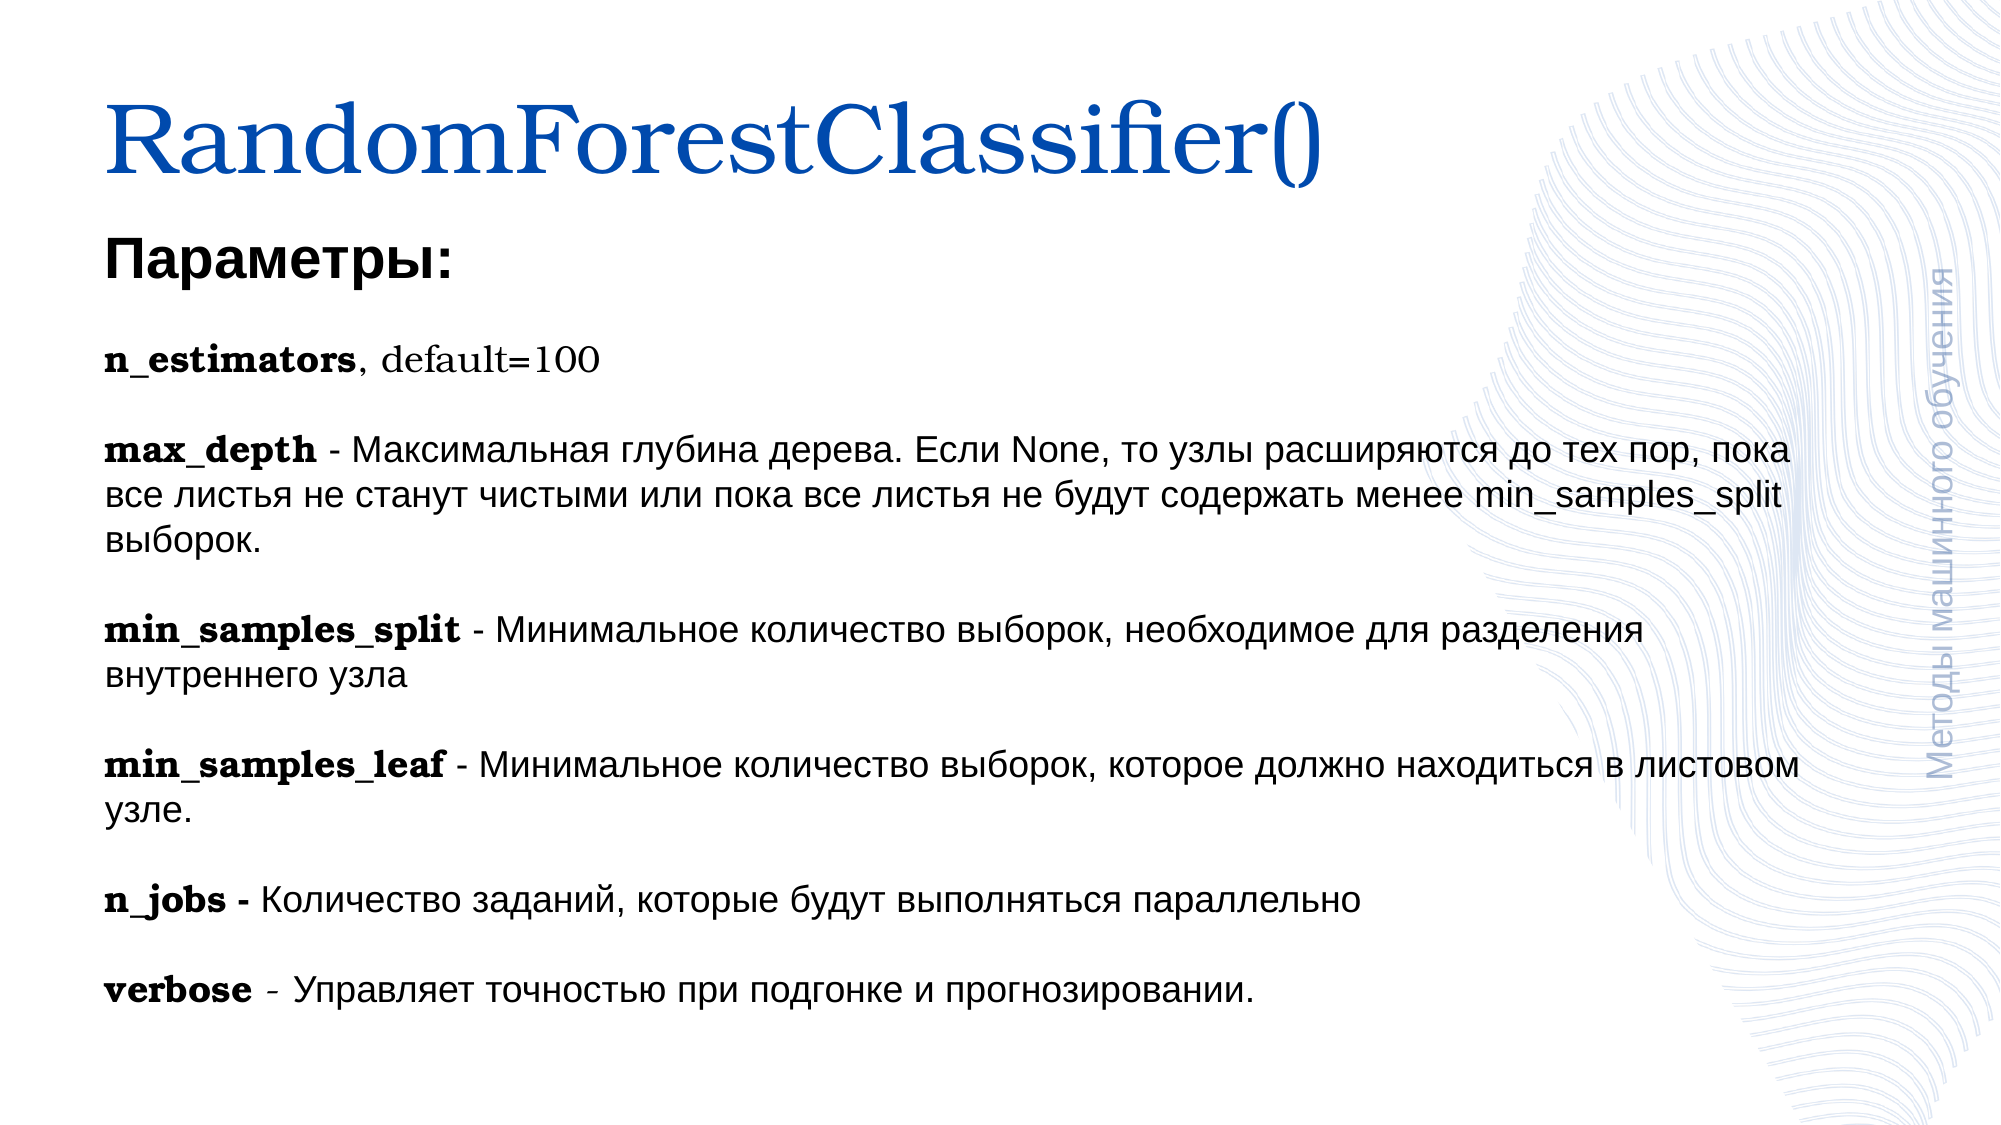

RandomForestClassifier()
Параметры:

n_estimators, default=100

max_depth - Максимальная глубина дерева. Если None, то узлы расширяются до тех пор, пока все листья не станут чистыми или пока все листья не будут содержать менее min_samples_split выборок.

min_samples_split - Минимальное количество выборок, необходимое для разделения внутреннего узла

min_samples_leaf - Минимальное количество выборок, которое должно находиться в листовом узле.

n_jobs - Количество заданий, которые будут выполняться параллельно

verbose - Управляет точностью при подгонке и прогнозировании.
Методы машинного обучения